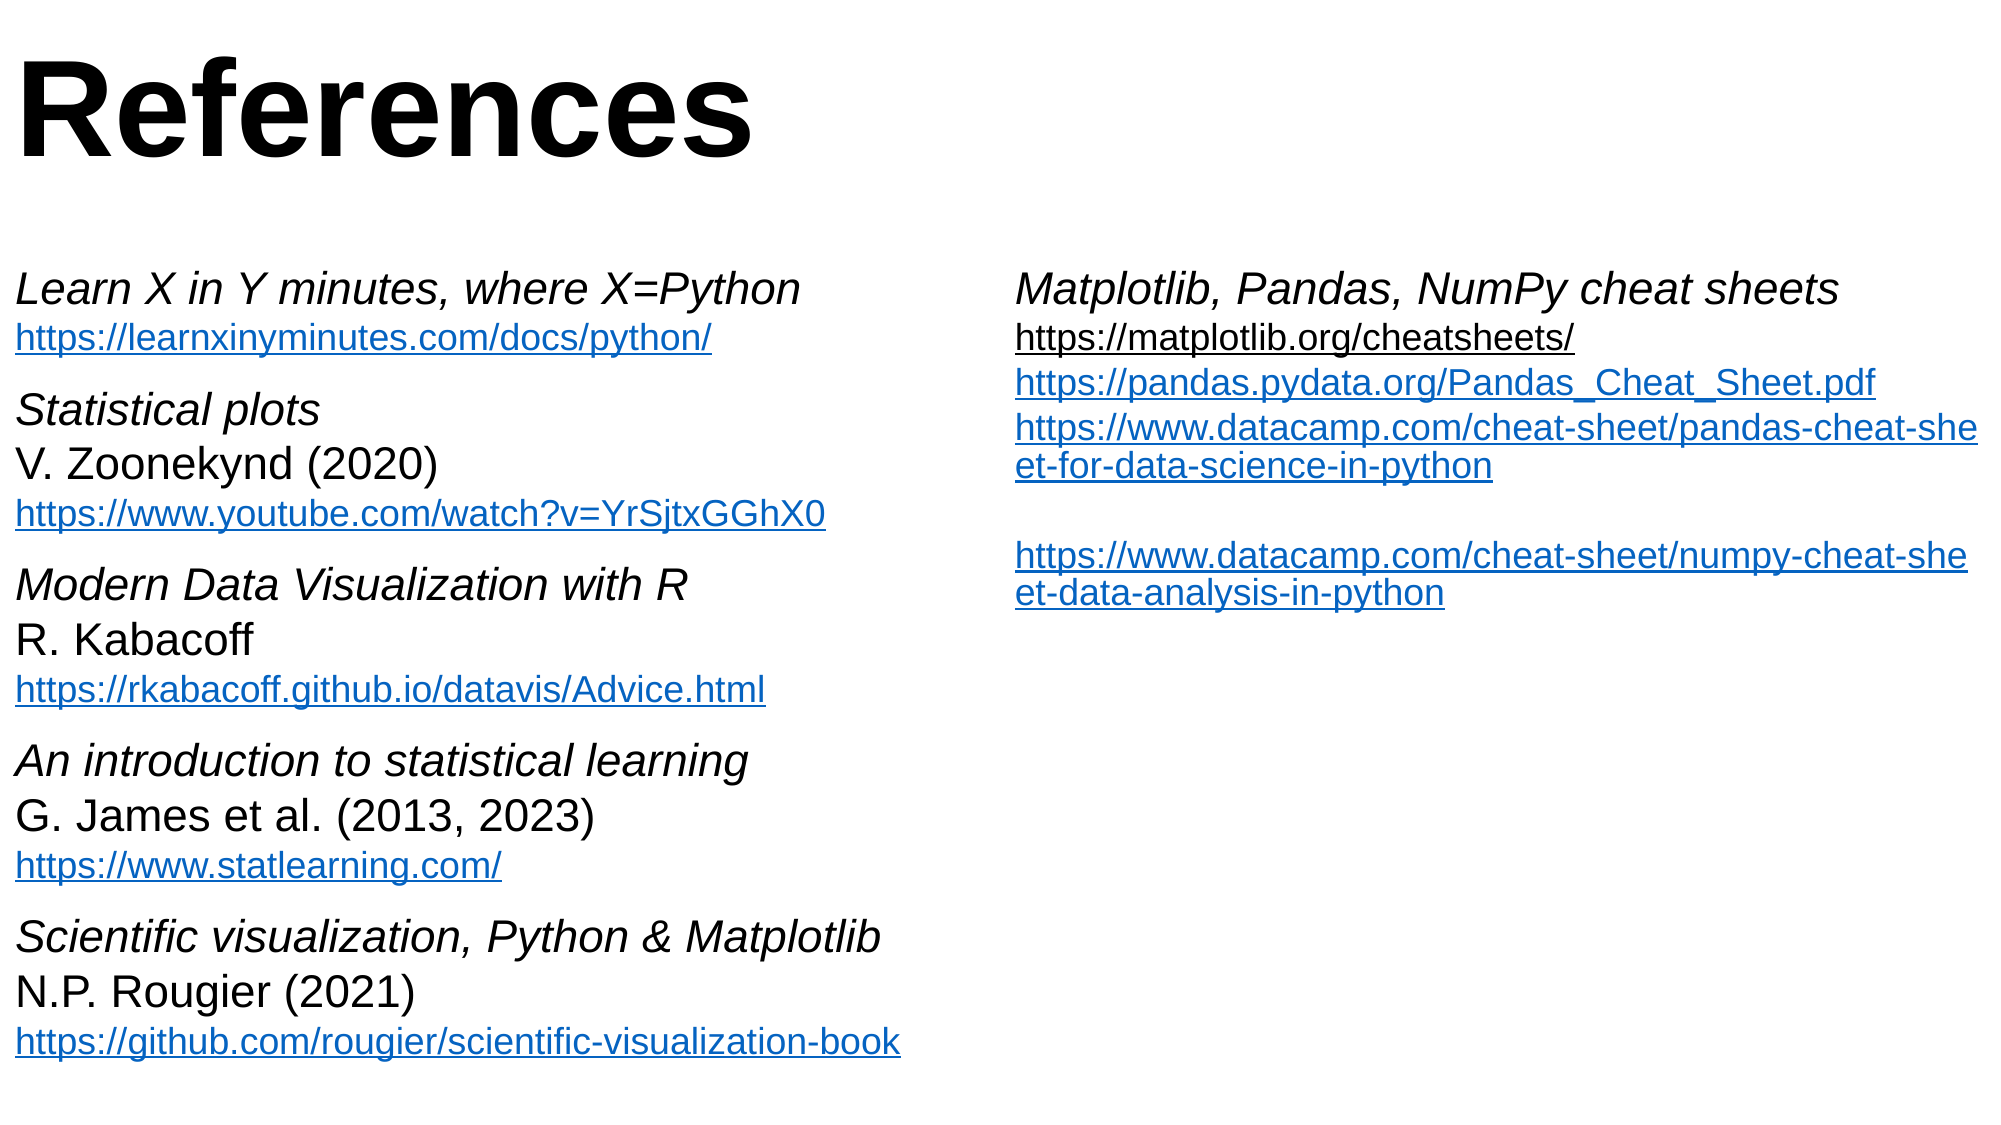

# References
Learn X in Y minutes, where X=Python
https://learnxinyminutes.com/docs/python/
Statistical plots
V. Zoonekynd (2020)
https://www.youtube.com/watch?v=YrSjtxGGhX0
Modern Data Visualization with R
R. Kabacoff
https://rkabacoff.github.io/datavis/Advice.html
An introduction to statistical learning
G. James et al. (2013, 2023)
https://www.statlearning.com/
Scientific visualization, Python & Matplotlib
N.P. Rougier (2021)
https://github.com/rougier/scientific-visualization-book
Matplotlib, Pandas, NumPy cheat sheets
https://matplotlib.org/cheatsheets/
https://pandas.pydata.org/Pandas_Cheat_Sheet.pdf
https://www.datacamp.com/cheat-sheet/pandas-cheat-sheet-for-data-science-in-python
https://www.datacamp.com/cheat-sheet/numpy-cheat-sheet-data-analysis-in-python